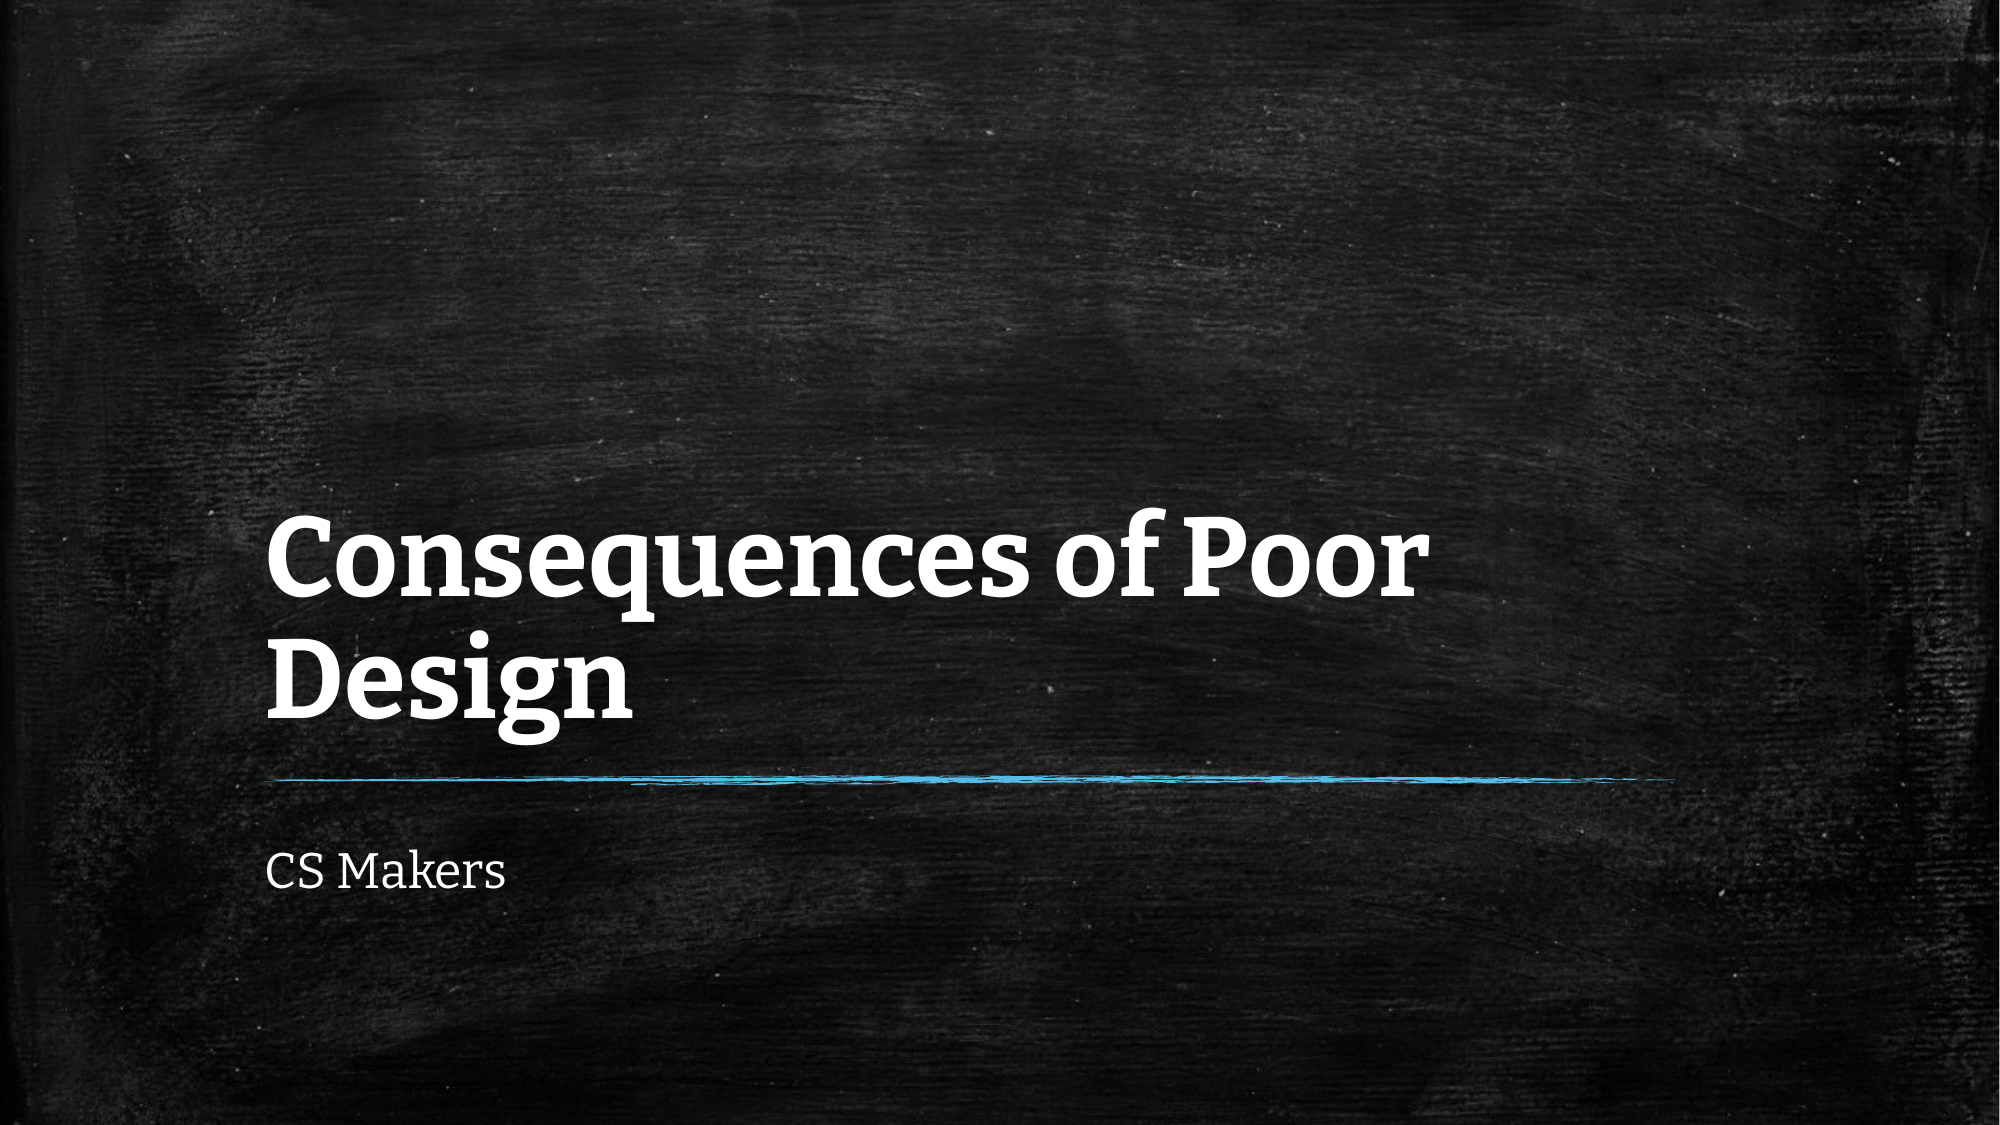

# Consequences of Poor Design
CS Makers